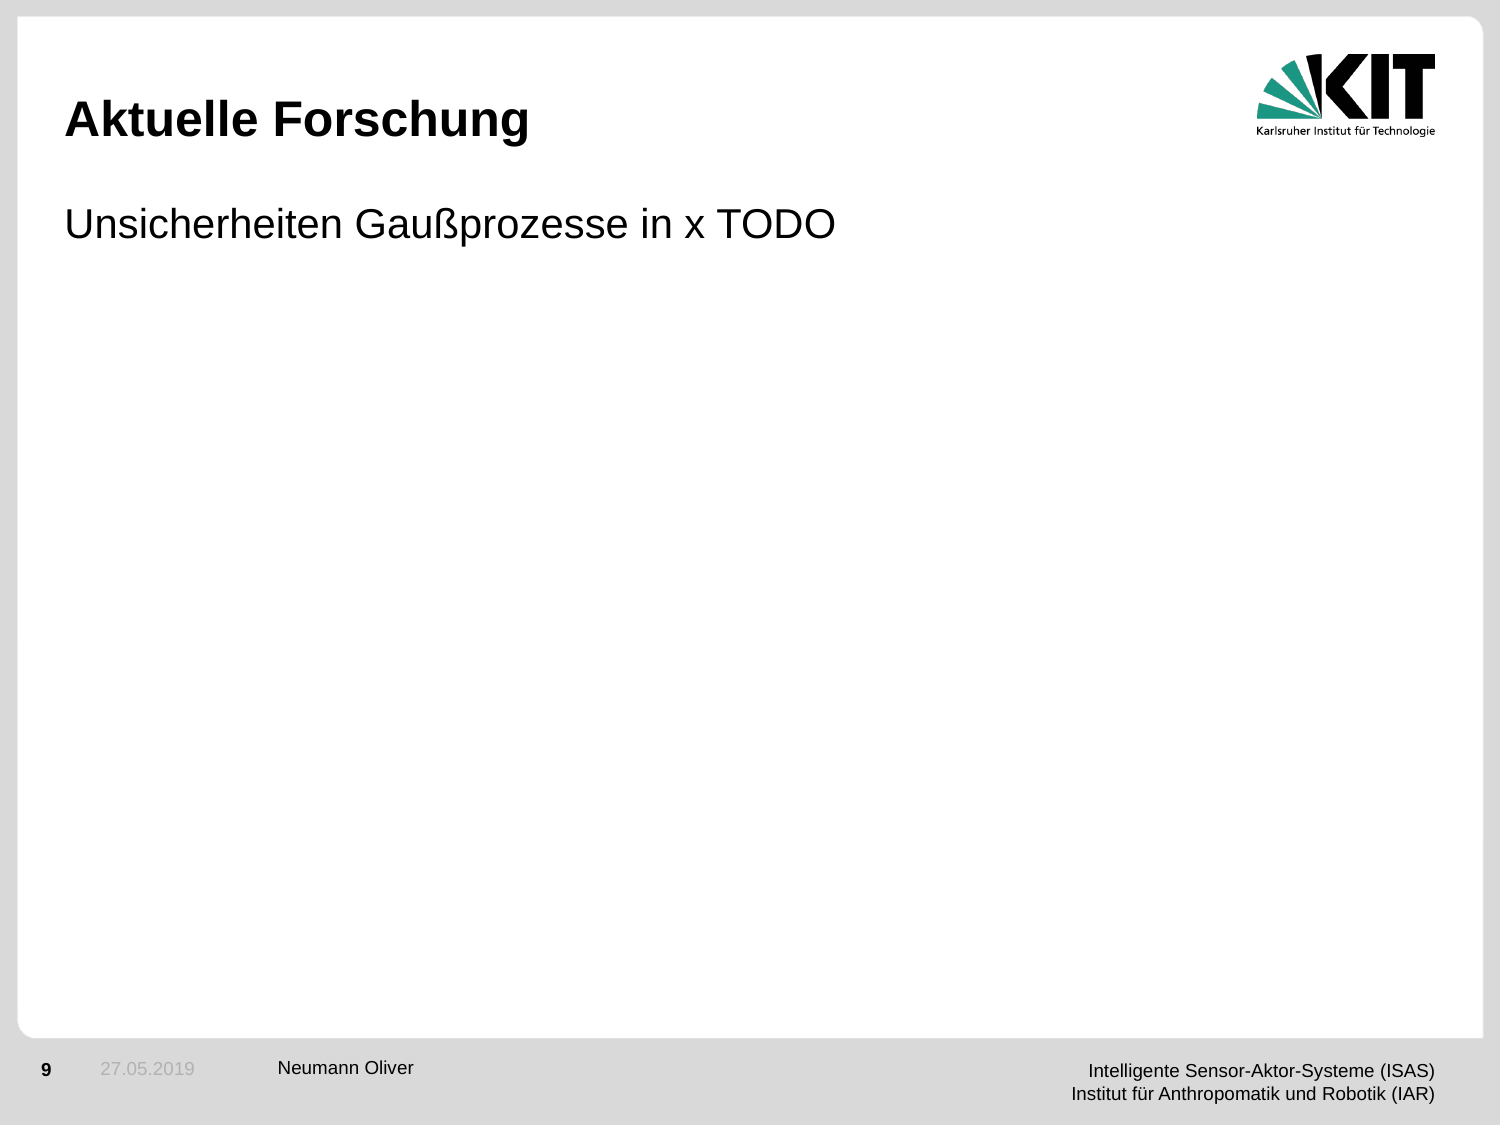

# Aktuelle Forschung
Unsicherheiten Gaußprozesse in x TODO

27.05.2019